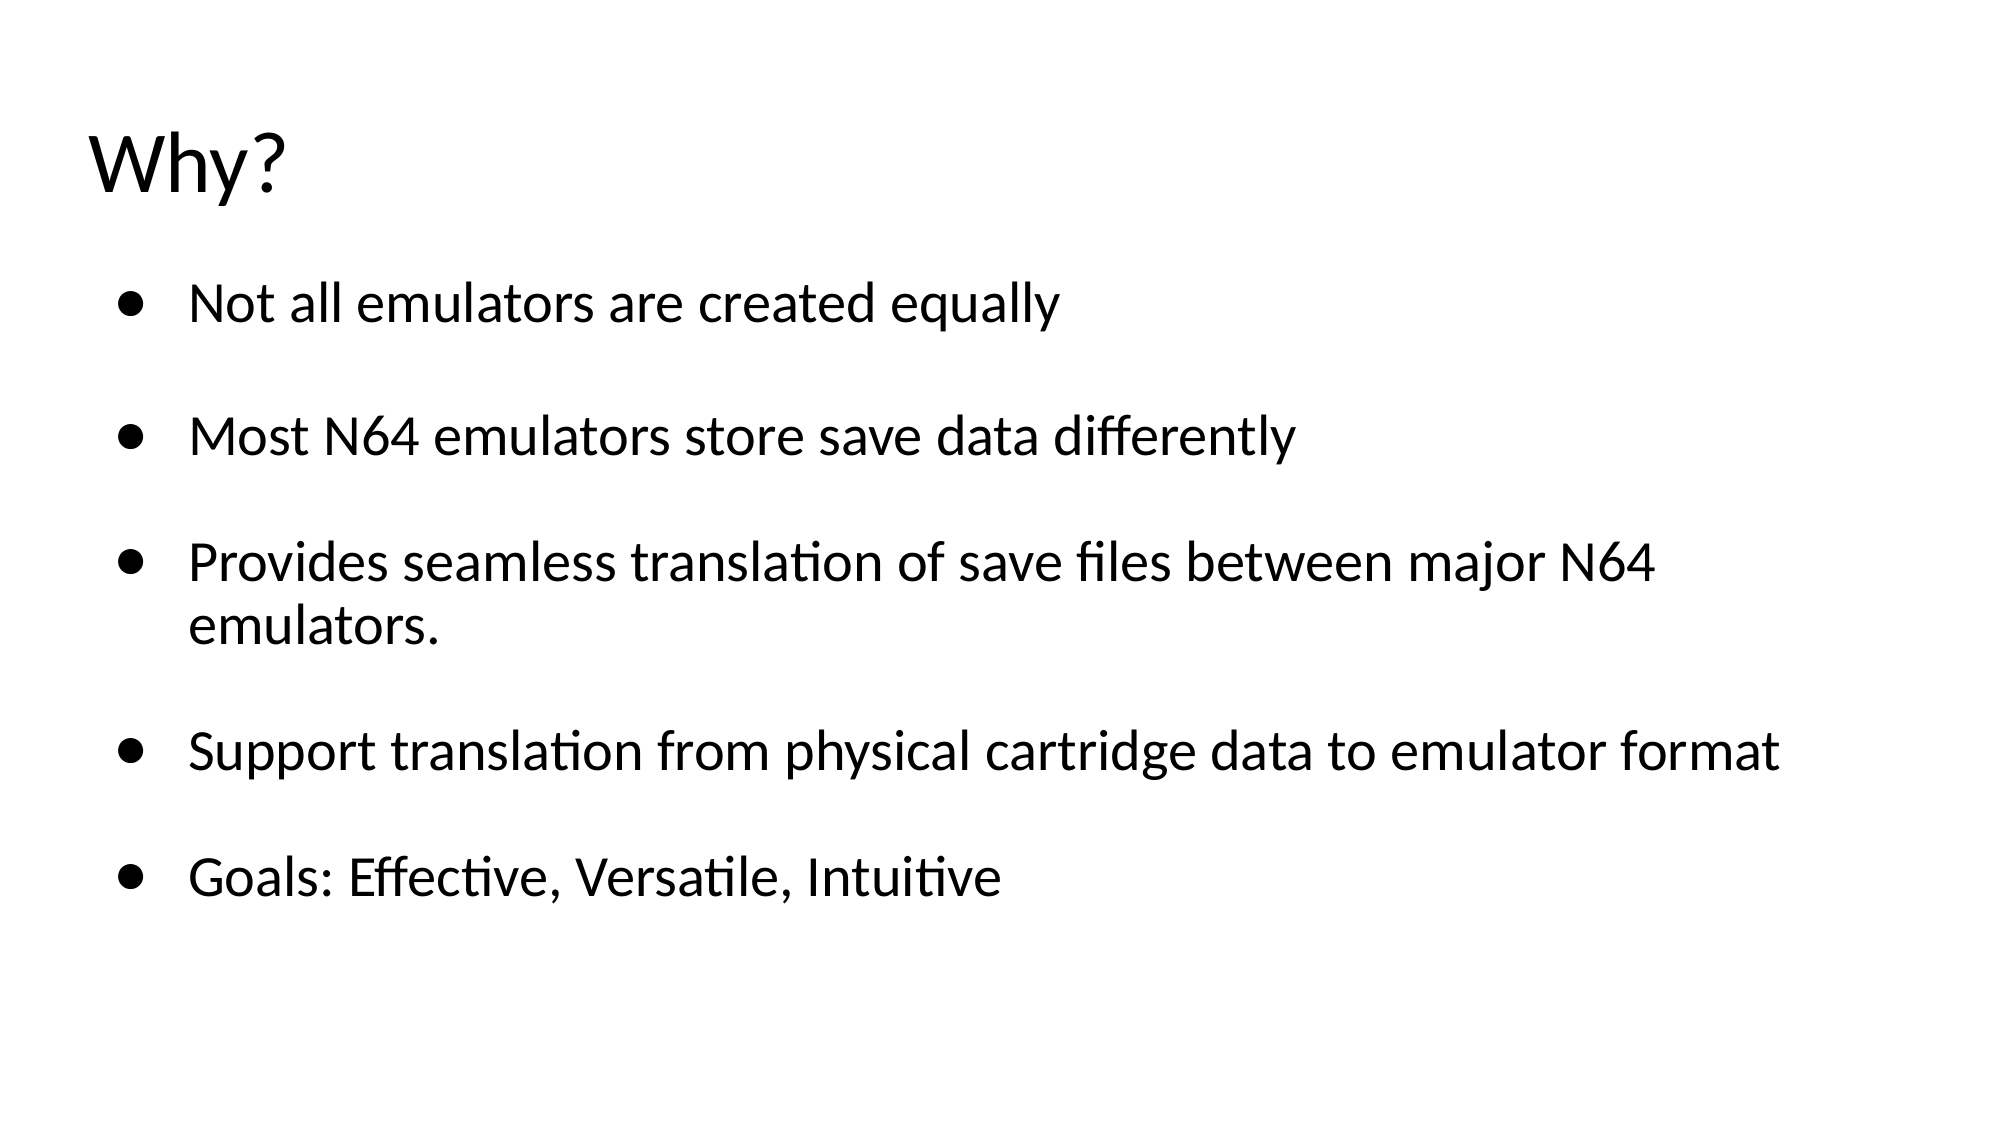

# Why?
Not all emulators are created equally
Most N64 emulators store save data differently
Provides seamless translation of save files between major N64 emulators.
Support translation from physical cartridge data to emulator format
Goals: Effective, Versatile, Intuitive